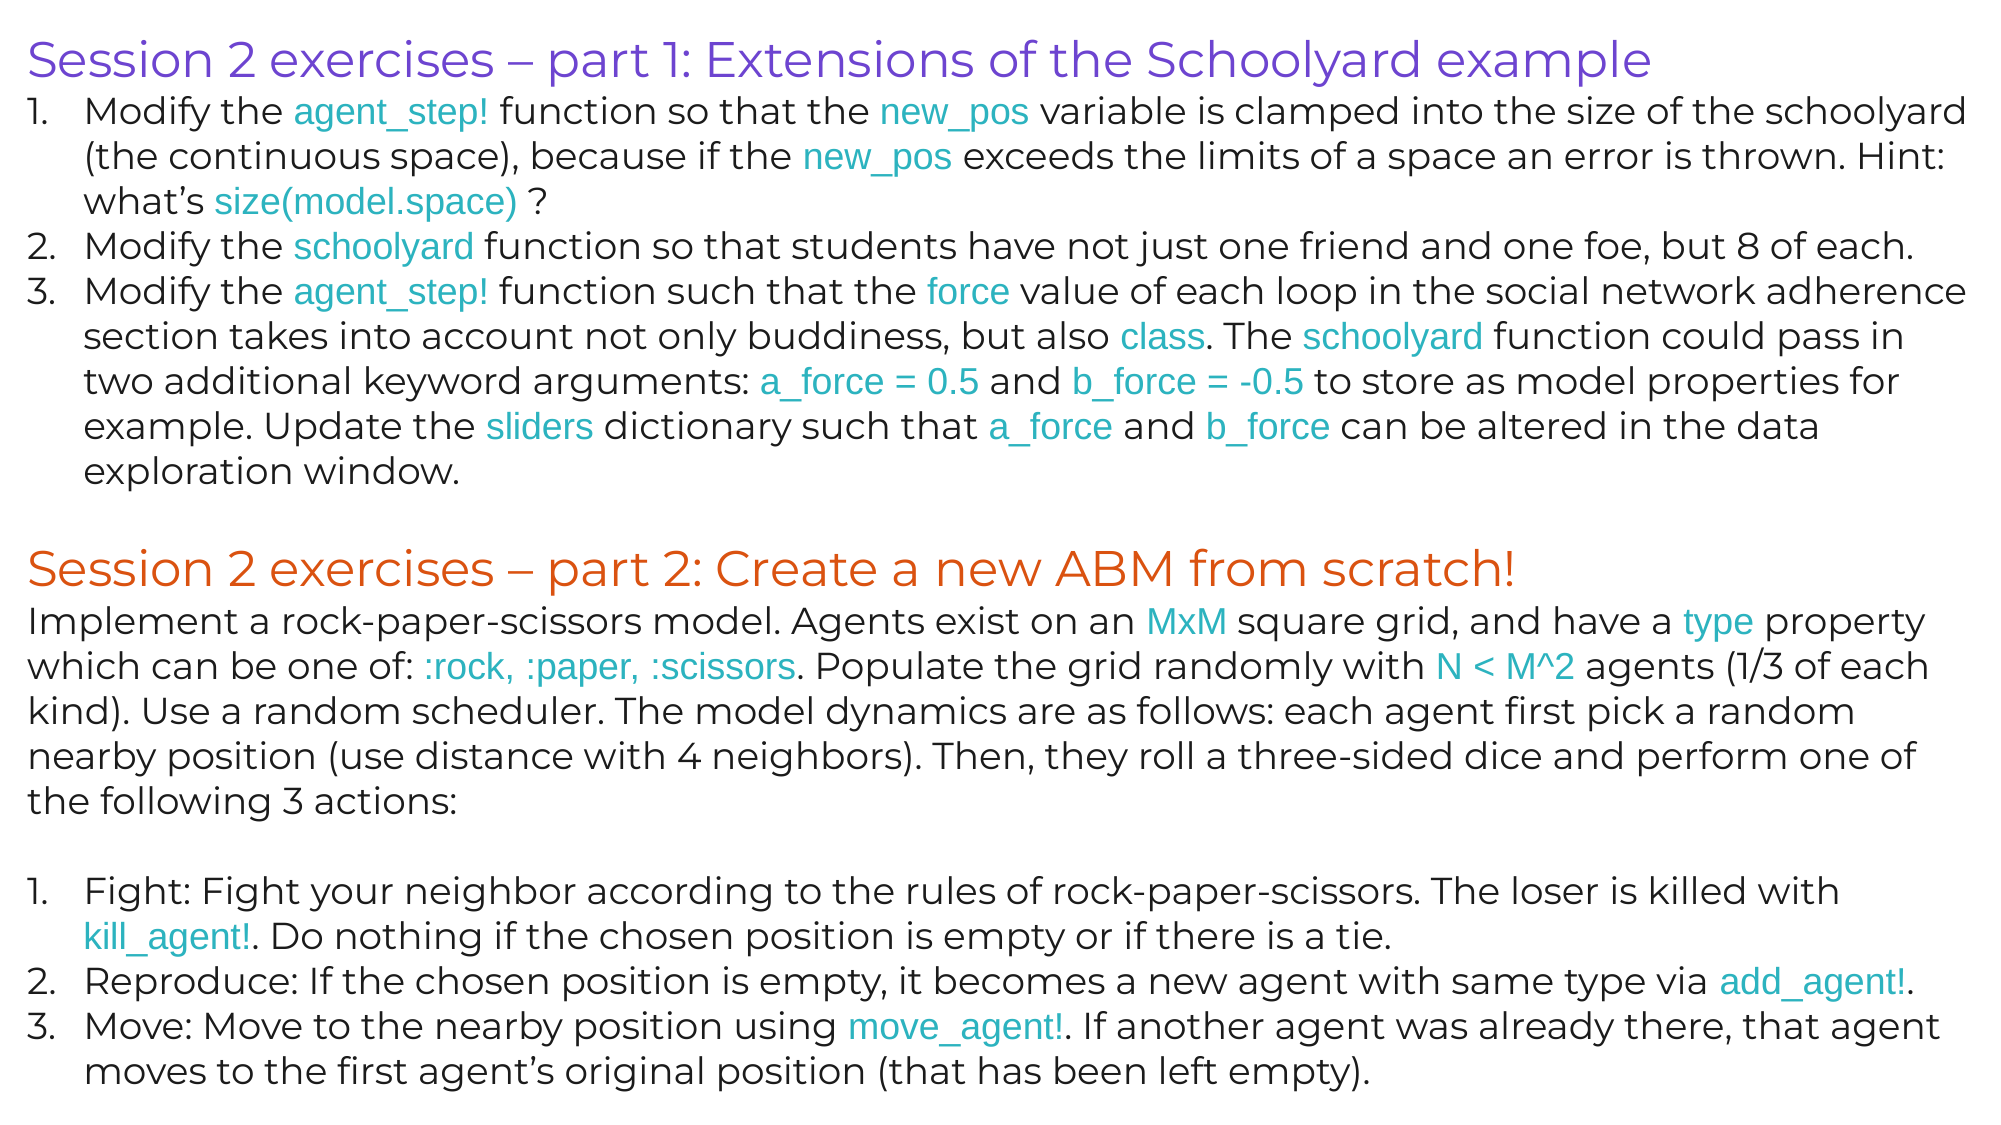

Session 2 exercises – part 1: Extensions of the Schoolyard example
Modify the agent_step! function so that the new_pos variable is clamped into the size of the schoolyard (the continuous space), because if the new_pos exceeds the limits of a space an error is thrown. Hint: what’s size(model.space) ?
Modify the schoolyard function so that students have not just one friend and one foe, but 8 of each.
Modify the agent_step! function such that the force value of each loop in the social network adherence section takes into account not only buddiness, but also class. The schoolyard function could pass in two additional keyword arguments: a_force = 0.5 and b_force = -0.5 to store as model properties for example. Update the sliders dictionary such that a_force and b_force can be altered in the data exploration window.
Session 2 exercises – part 2: Create a new ABM from scratch!
Implement a rock-paper-scissors model. Agents exist on an MxM square grid, and have a type property which can be one of: :rock, :paper, :scissors. Populate the grid randomly with N < M^2 agents (1/3 of each kind). Use a random scheduler. The model dynamics are as follows: each agent first pick a random nearby position (use distance with 4 neighbors). Then, they roll a three-sided dice and perform one of the following 3 actions:

Fight: Fight your neighbor according to the rules of rock-paper-scissors. The loser is killed with kill_agent!. Do nothing if the chosen position is empty or if there is a tie.
Reproduce: If the chosen position is empty, it becomes a new agent with same type via add_agent!.
Move: Move to the nearby position using move_agent!. If another agent was already there, that agent moves to the first agent’s original position (that has been left empty).